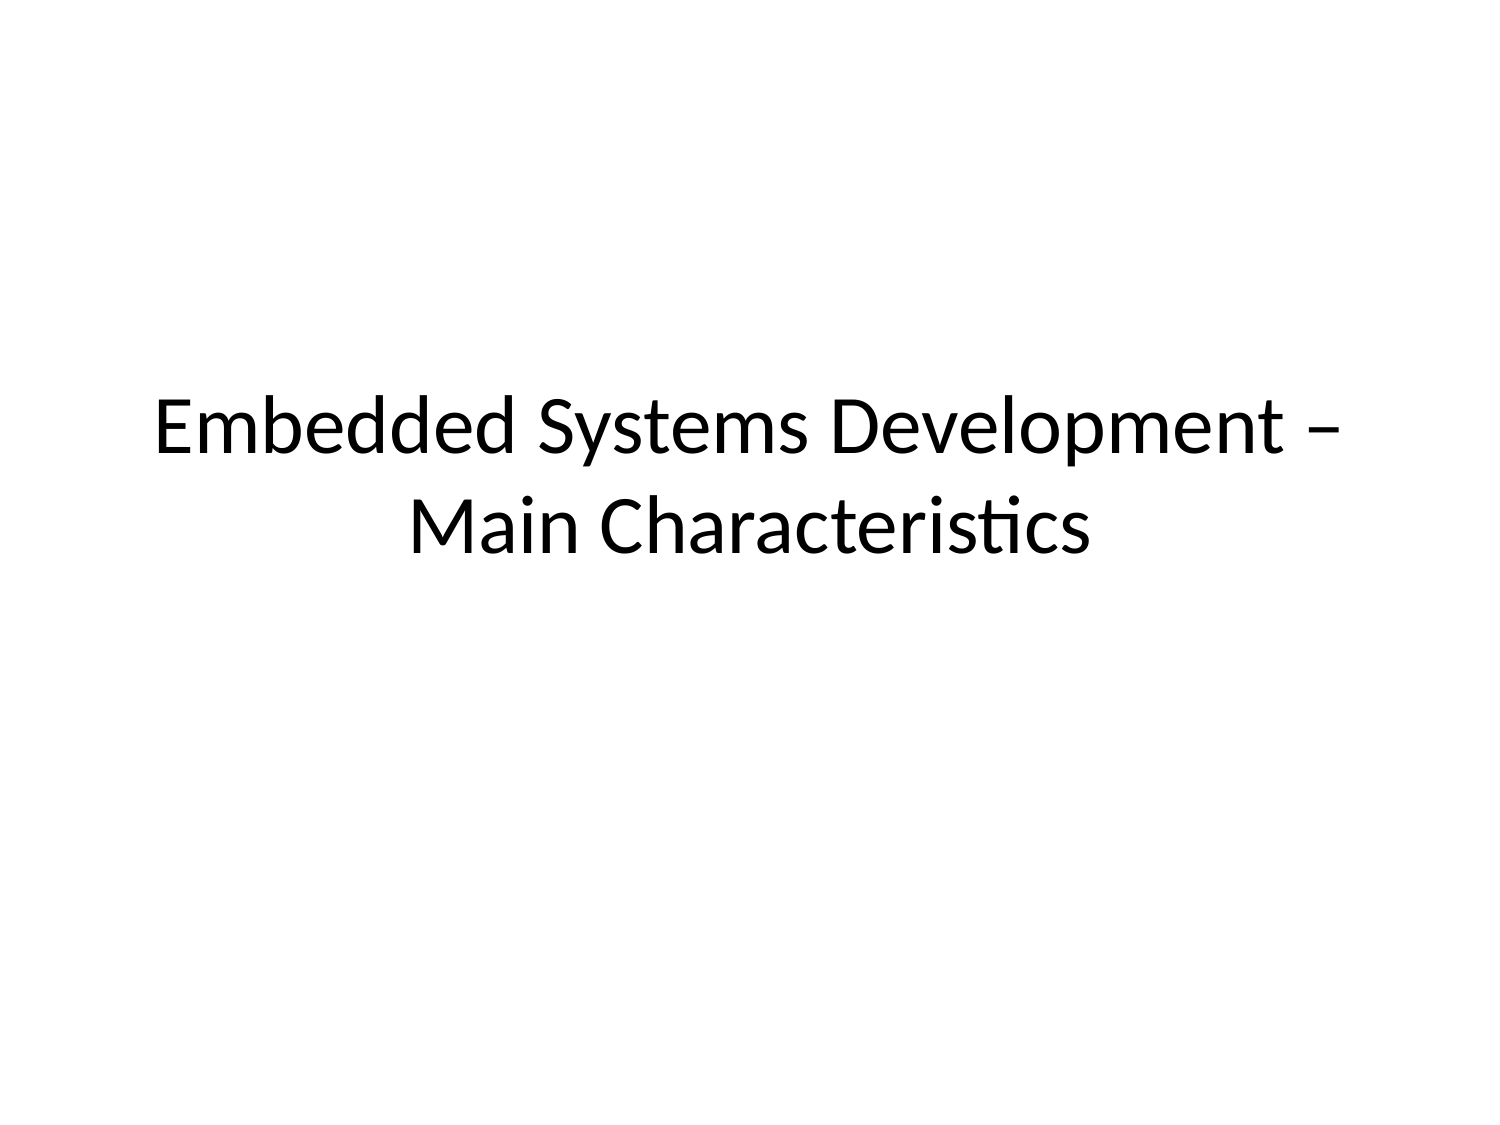

# Embedded Systems Development – Main Characteristics